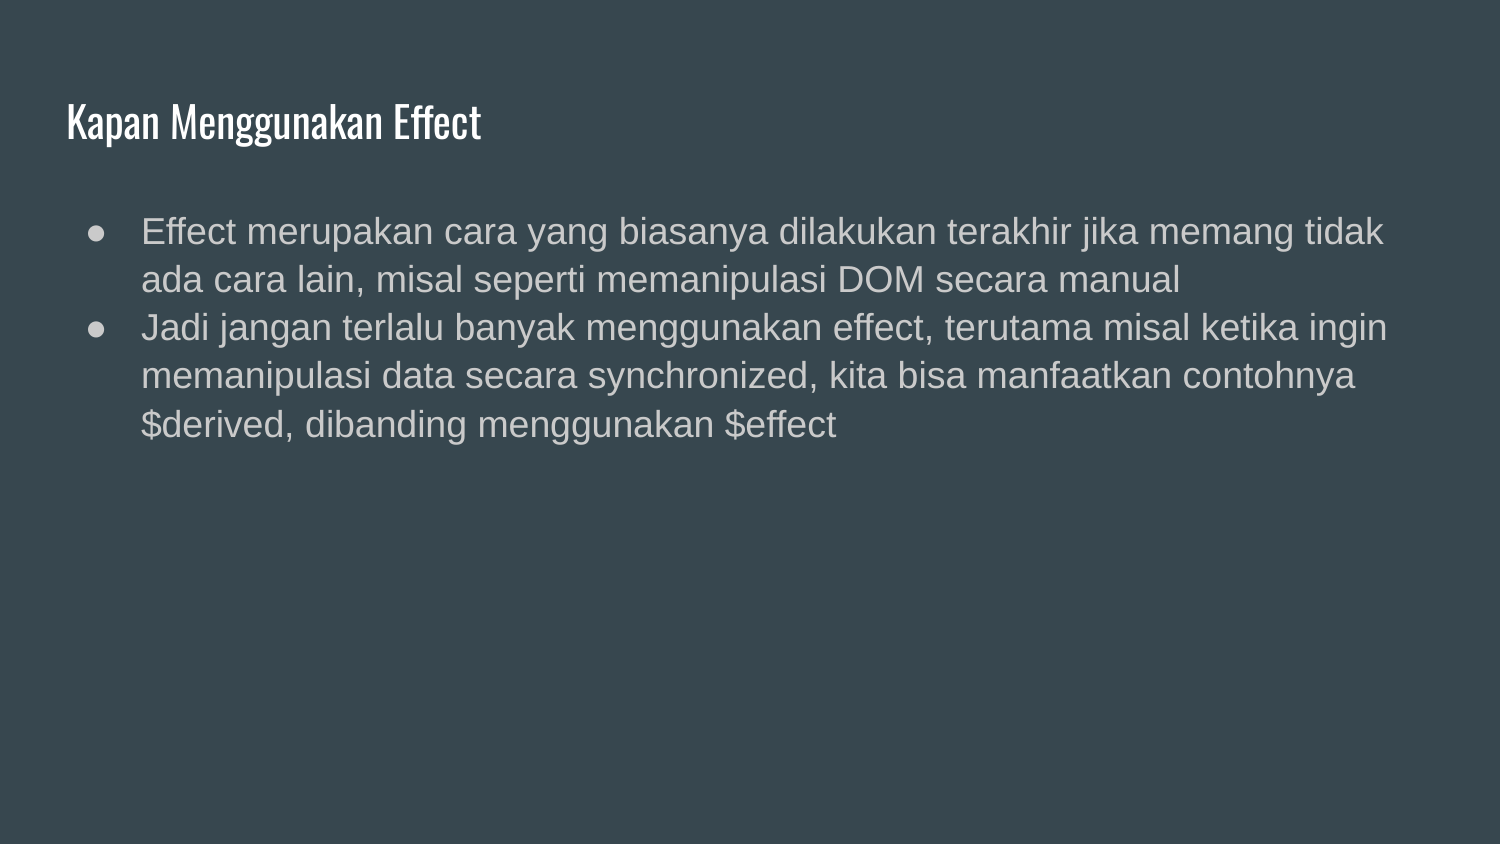

# Kapan Menggunakan Effect
Effect merupakan cara yang biasanya dilakukan terakhir jika memang tidak ada cara lain, misal seperti memanipulasi DOM secara manual
Jadi jangan terlalu banyak menggunakan effect, terutama misal ketika ingin memanipulasi data secara synchronized, kita bisa manfaatkan contohnya $derived, dibanding menggunakan $effect